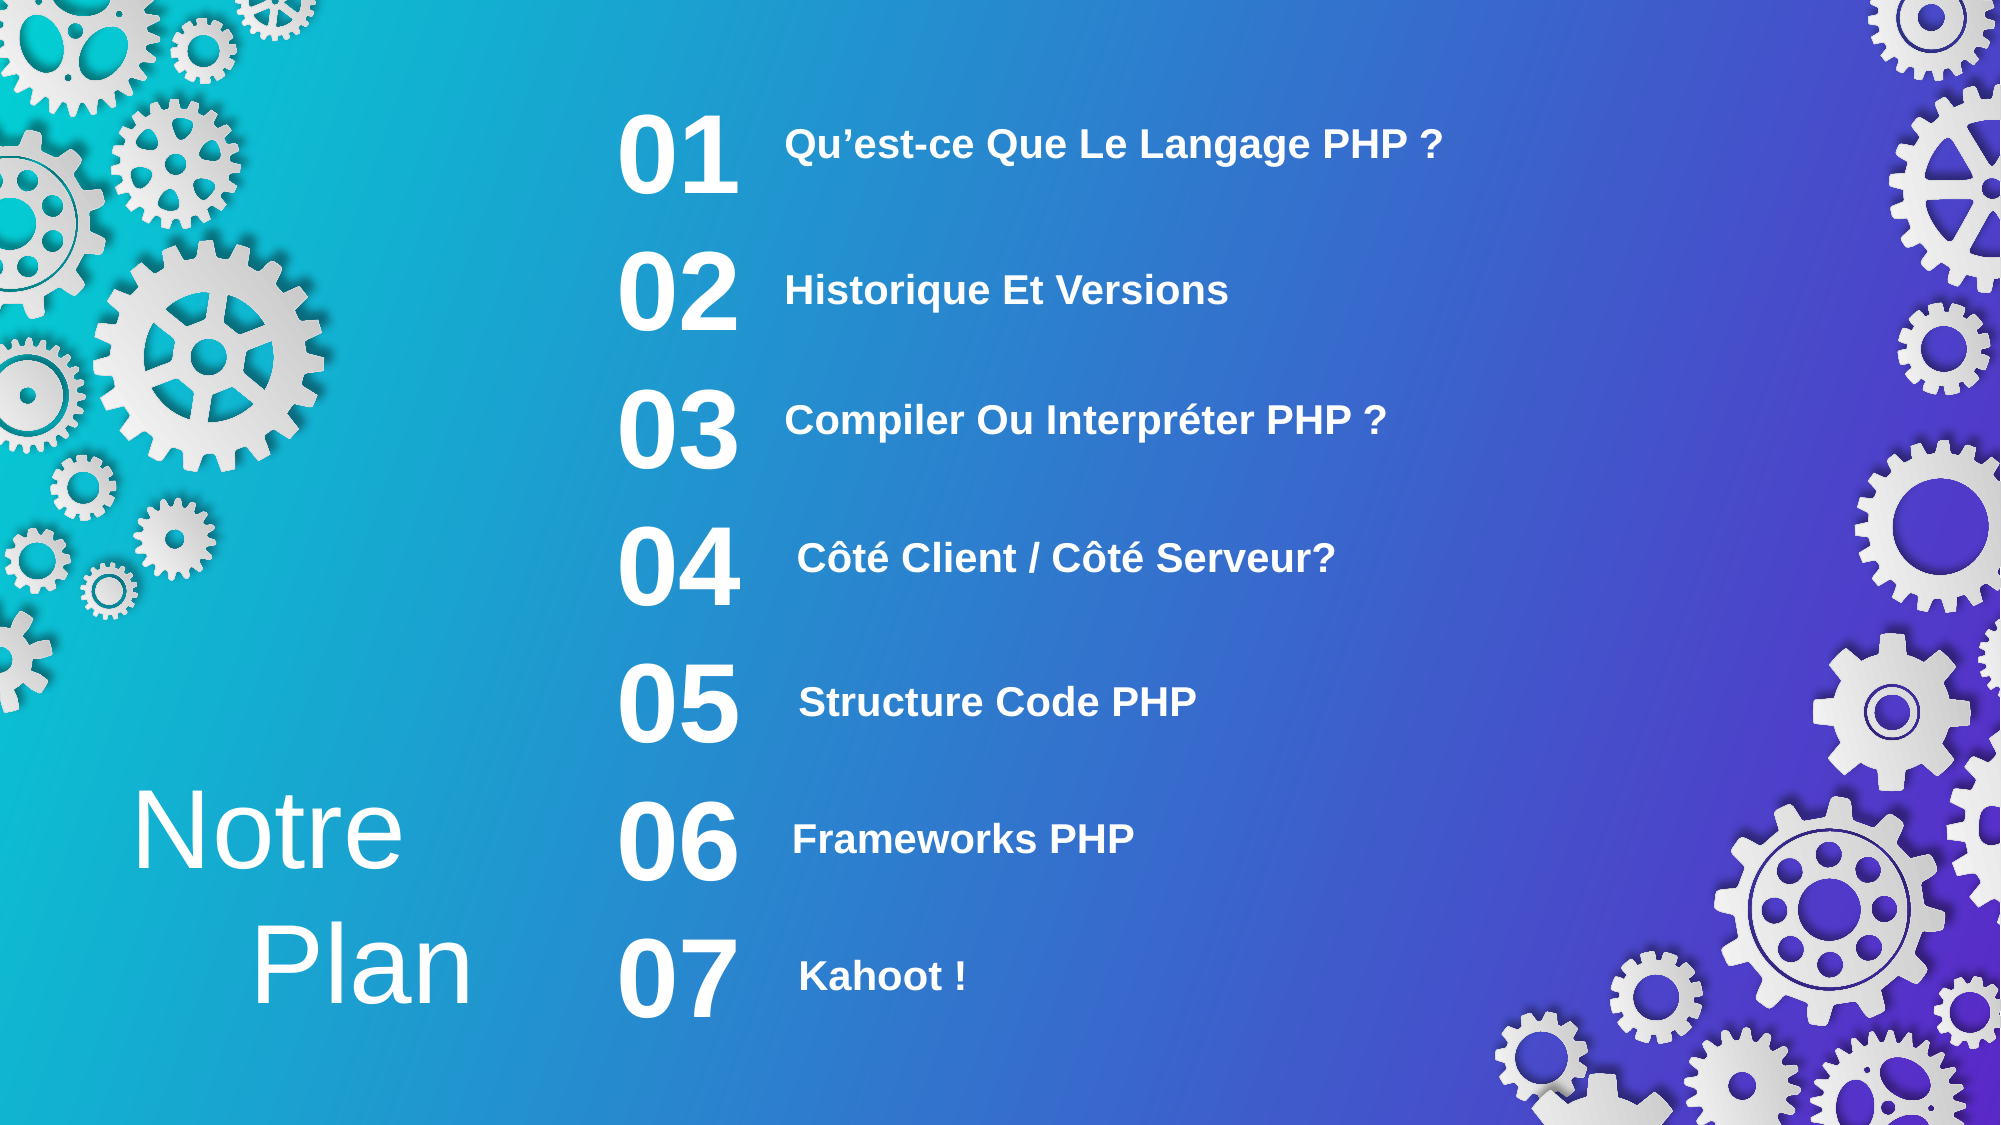

01
Qu’est-ce Que Le Langage PHP ?
02
Historique Et Versions
03
Compiler Ou Interpréter PHP ?
04
Côté Client / Côté Serveur?
05
Structure Code PHP
06
Frameworks PHP
07
Kahoot !

 Notre      	Plan